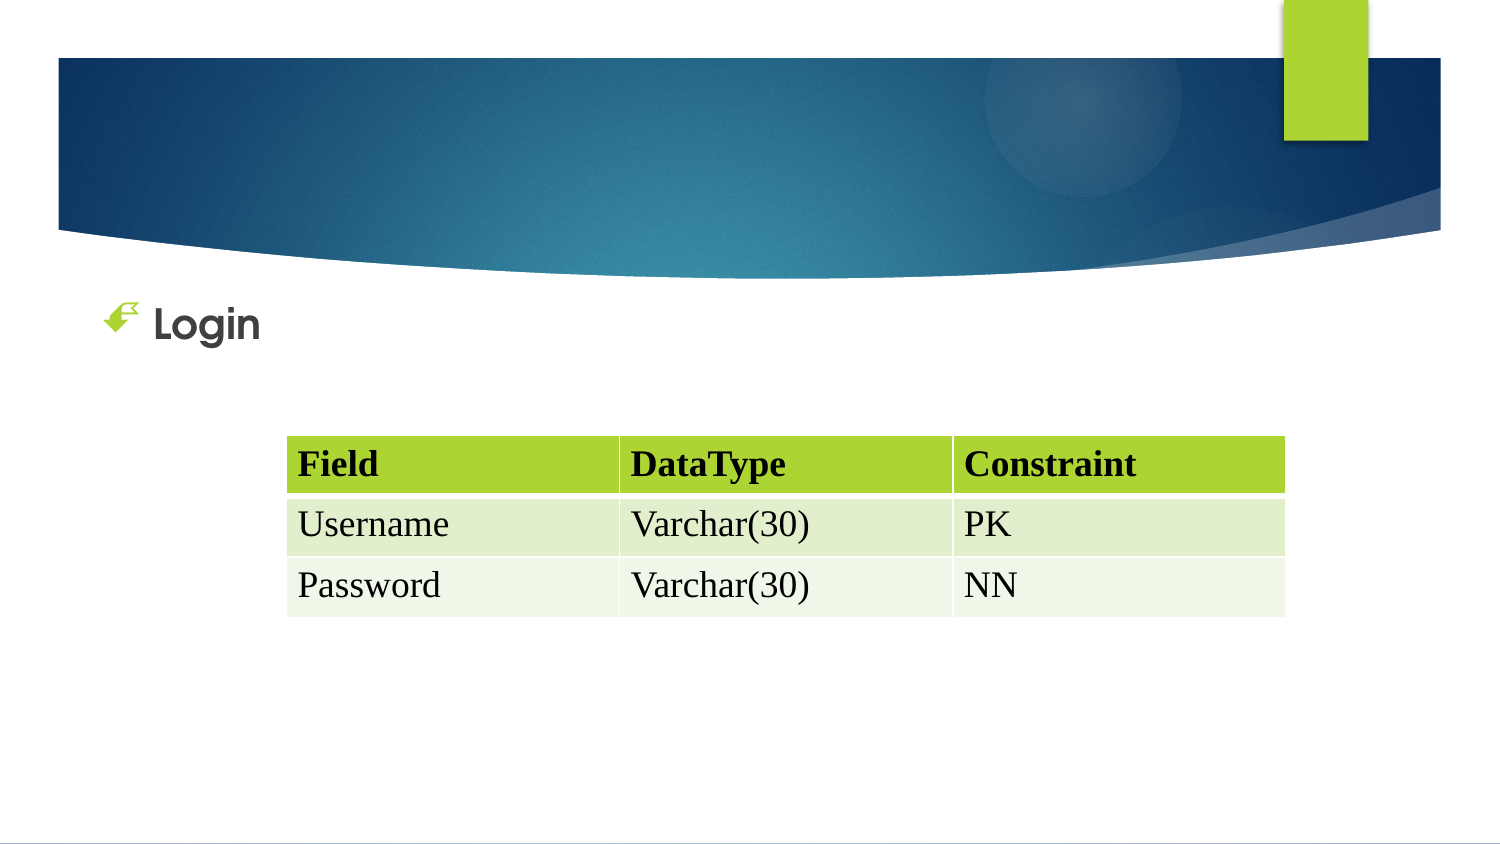

#
Login
| Field | DataType | Constraint |
| --- | --- | --- |
| Username | Varchar(30) | PK |
| Password | Varchar(30) | NN |